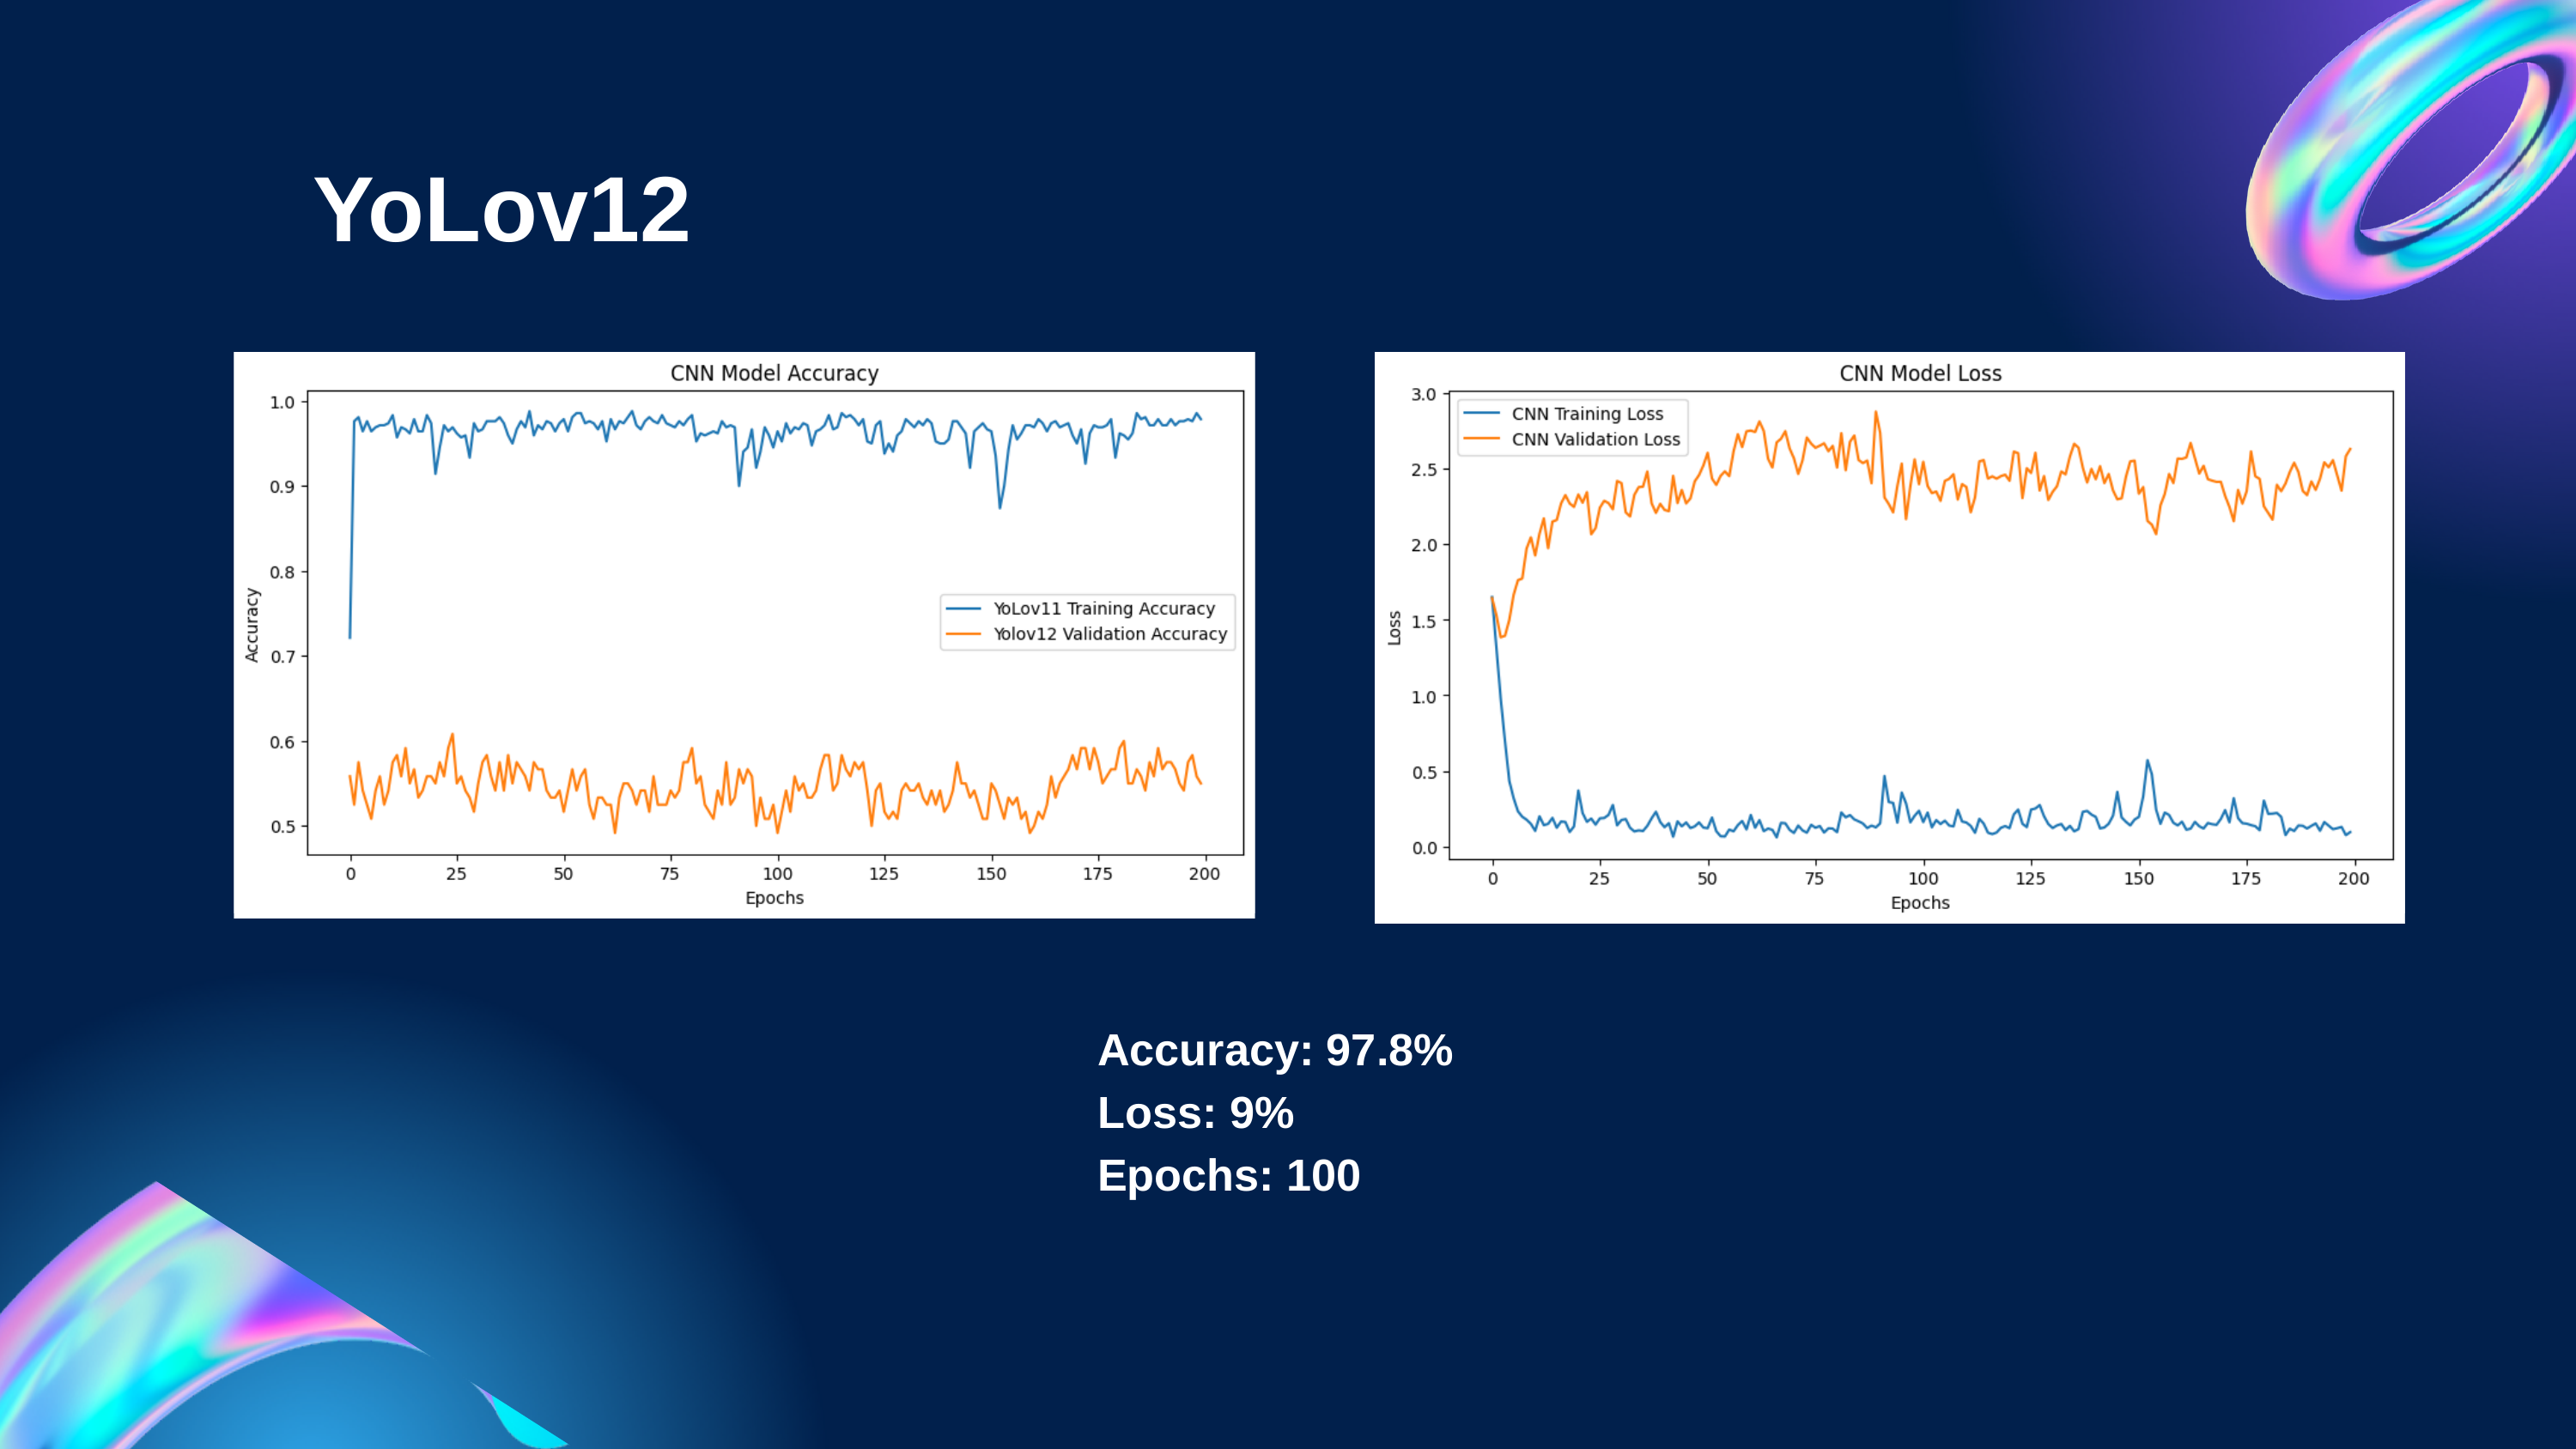

YoLov12

Accuracy: 97.8%
Loss: 9%
Epochs: 100